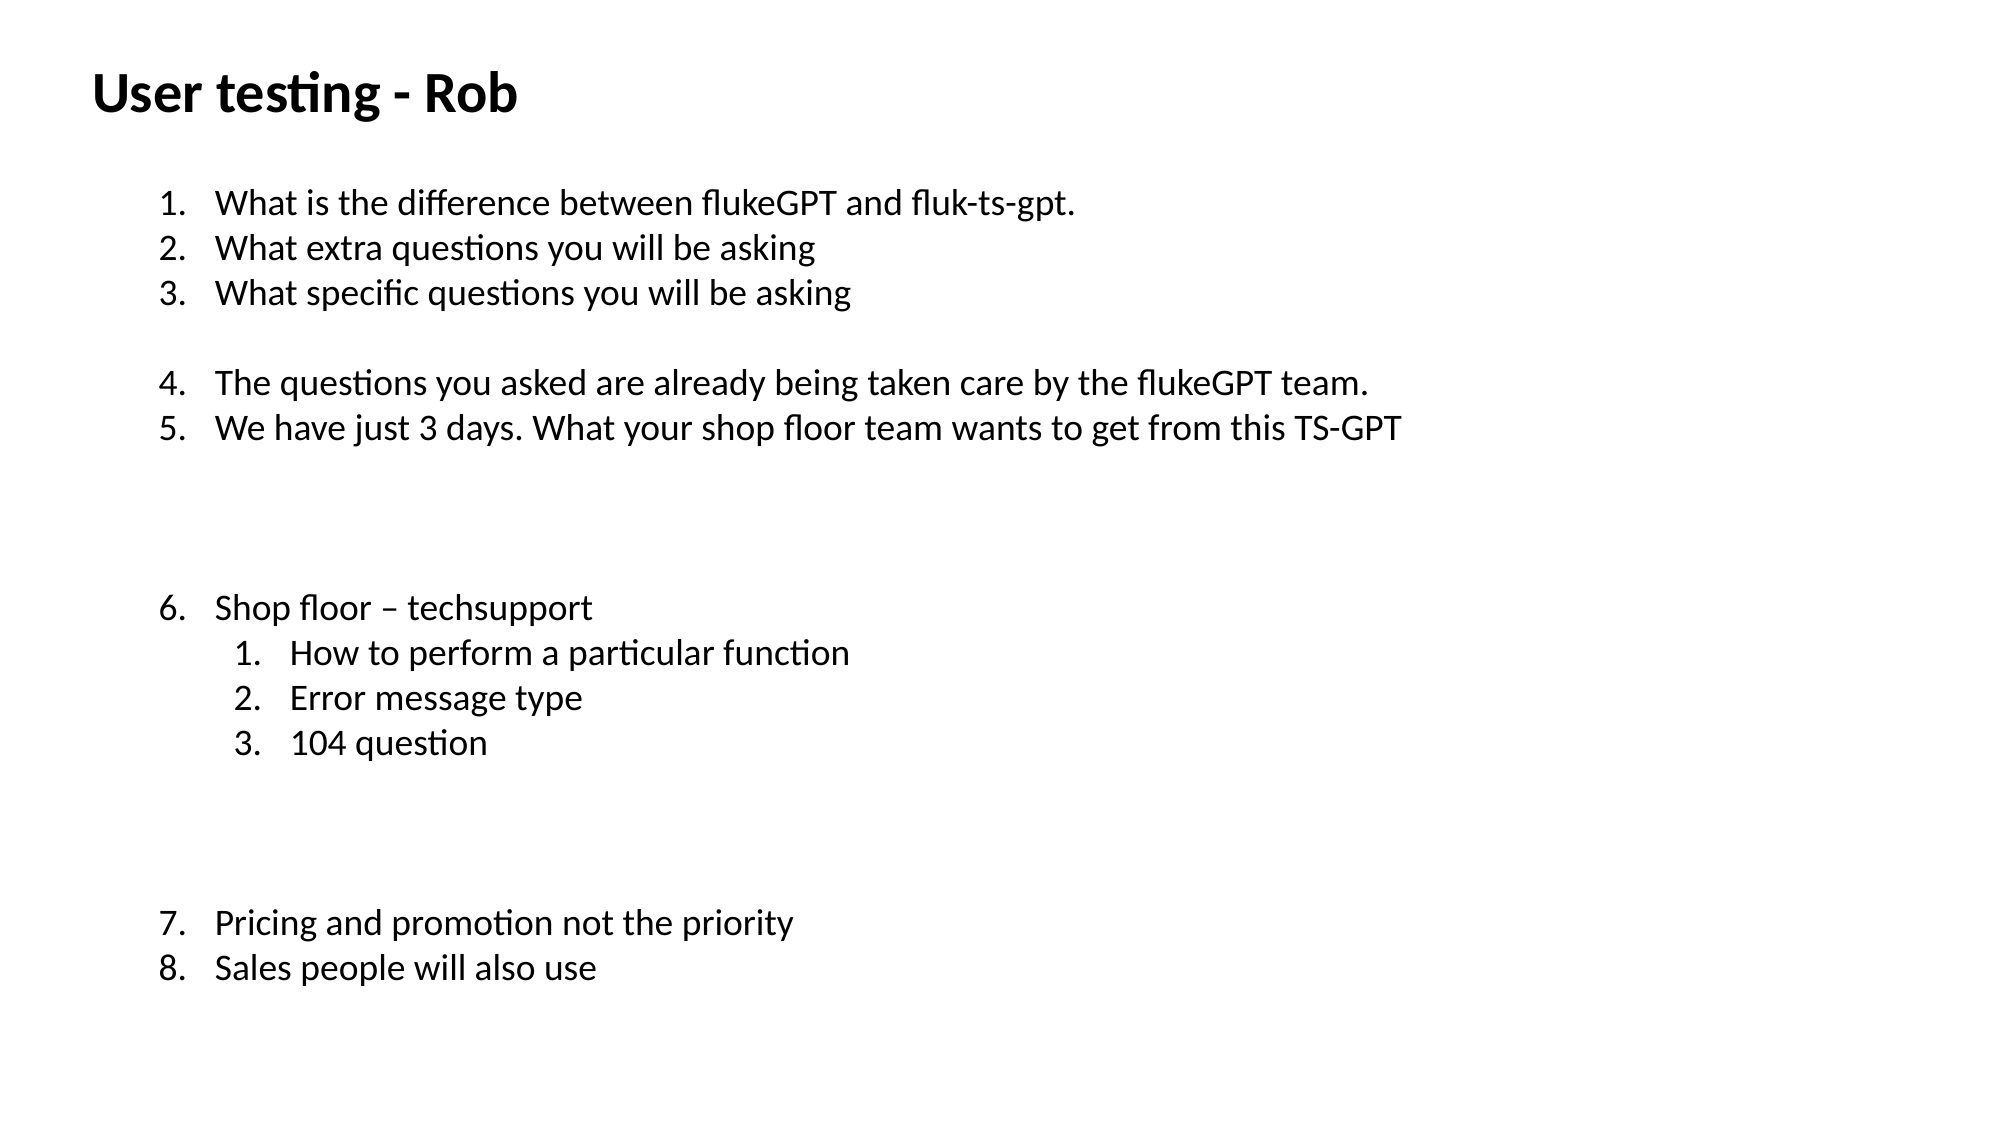

User testing - Rob
What is the difference between flukeGPT and fluk-ts-gpt.
What extra questions you will be asking
What specific questions you will be asking

The questions you asked are already being taken care by the flukeGPT team.
We have just 3 days. What your shop floor team wants to get from this TS-GPT

Shop floor – techsupport
How to perform a particular function
Error message type
104 question

Pricing and promotion not the priority
Sales people will also use